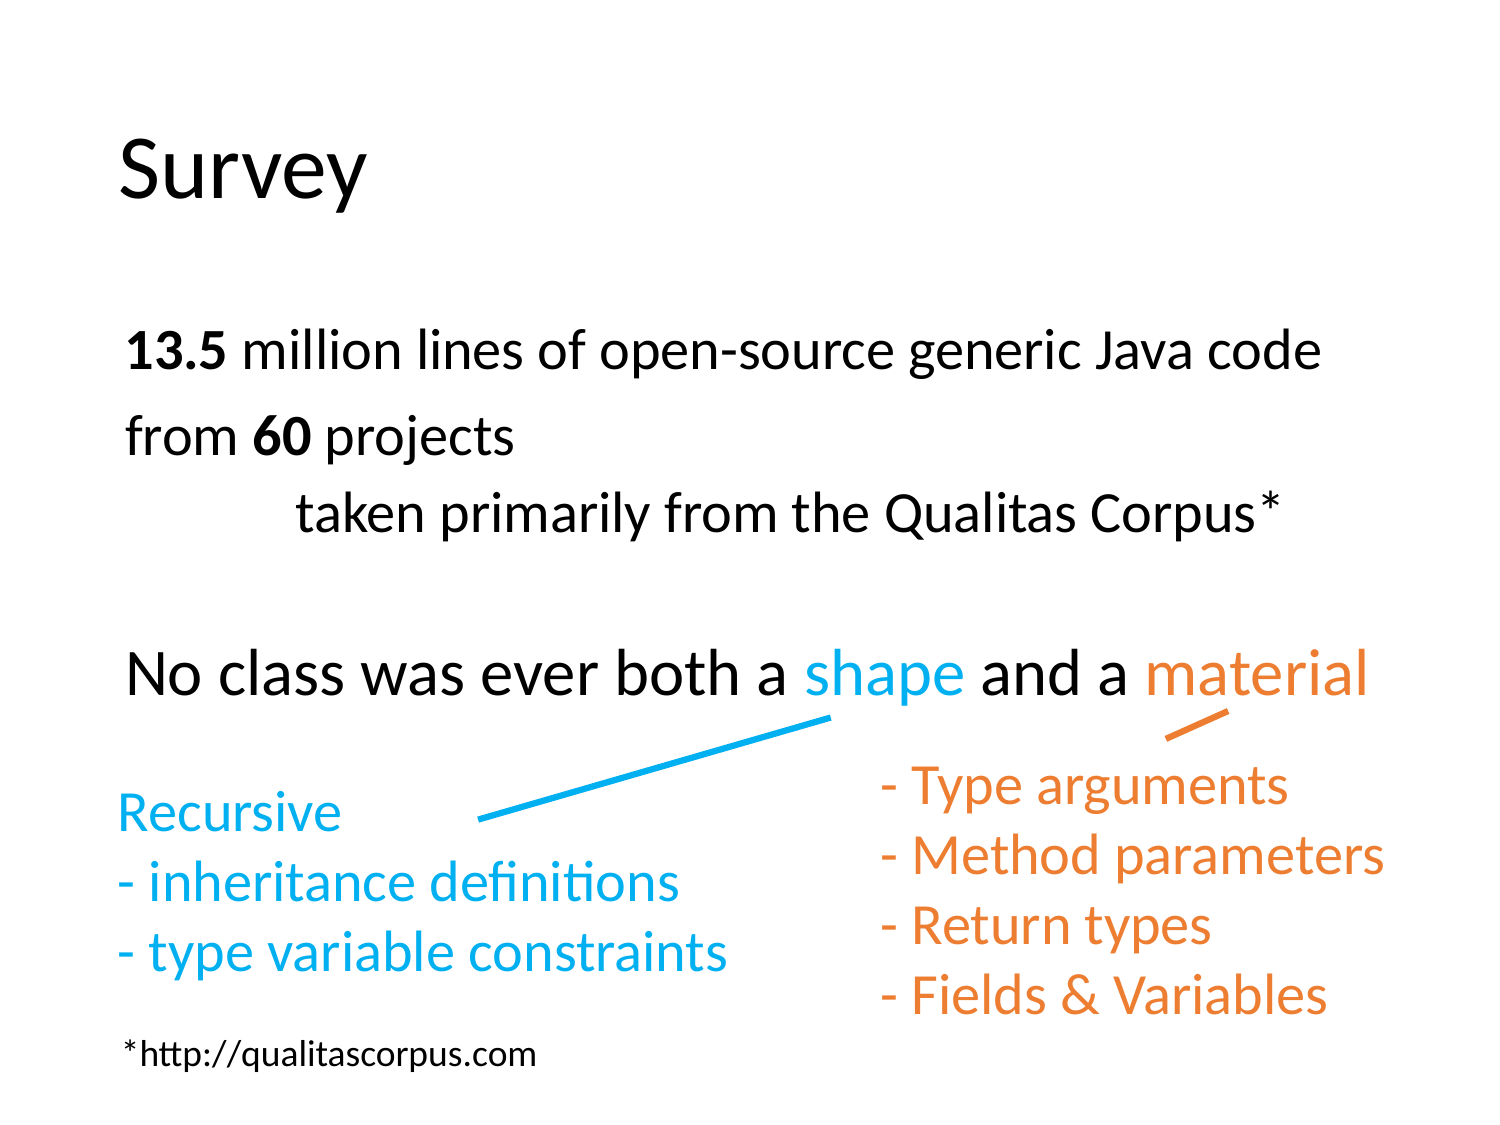

# Survey
13.5 million lines of open-source generic Java code
from 60 projects
taken primarily from the Qualitas Corpus*
No class was ever both a shape and a material
- Type arguments
- Method parameters
- Return types
- Fields & Variables
Recursive
- inheritance definitions
- type variable constraints
*http://qualitascorpus.com